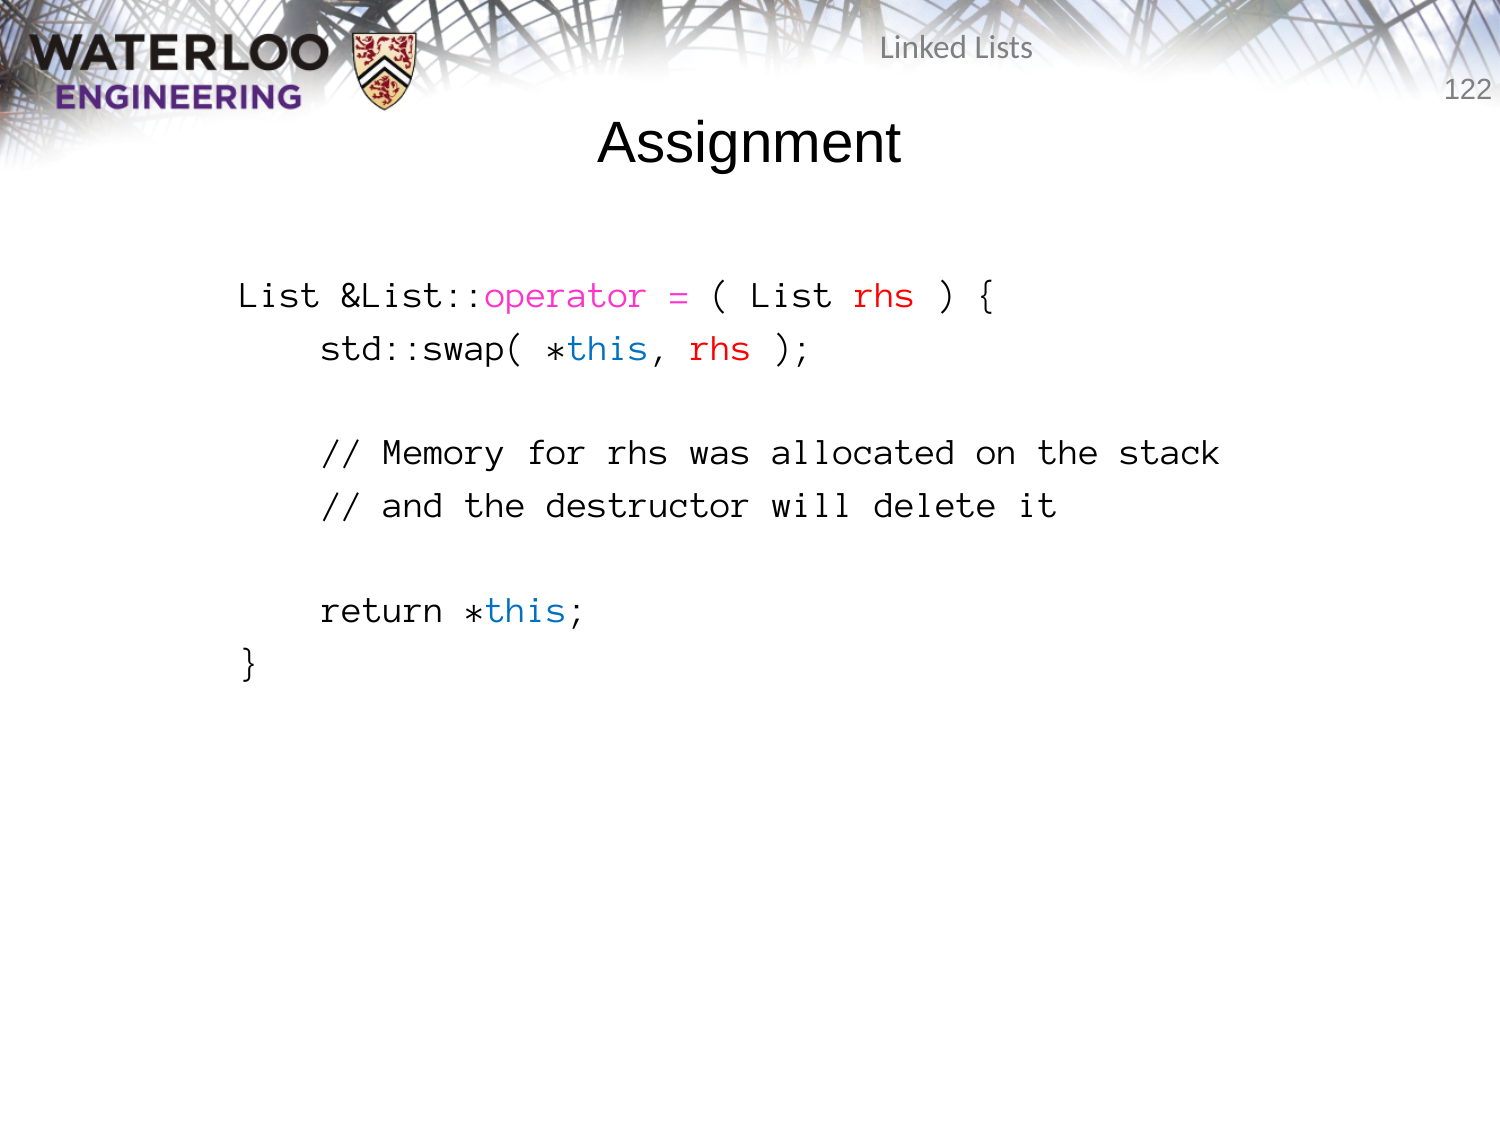

# Assignment
List &List::operator = ( List rhs ) {
    std::swap( *this, rhs );

    // Memory for rhs was allocated on the stack
    // and the destructor will delete it

    return *this;
}